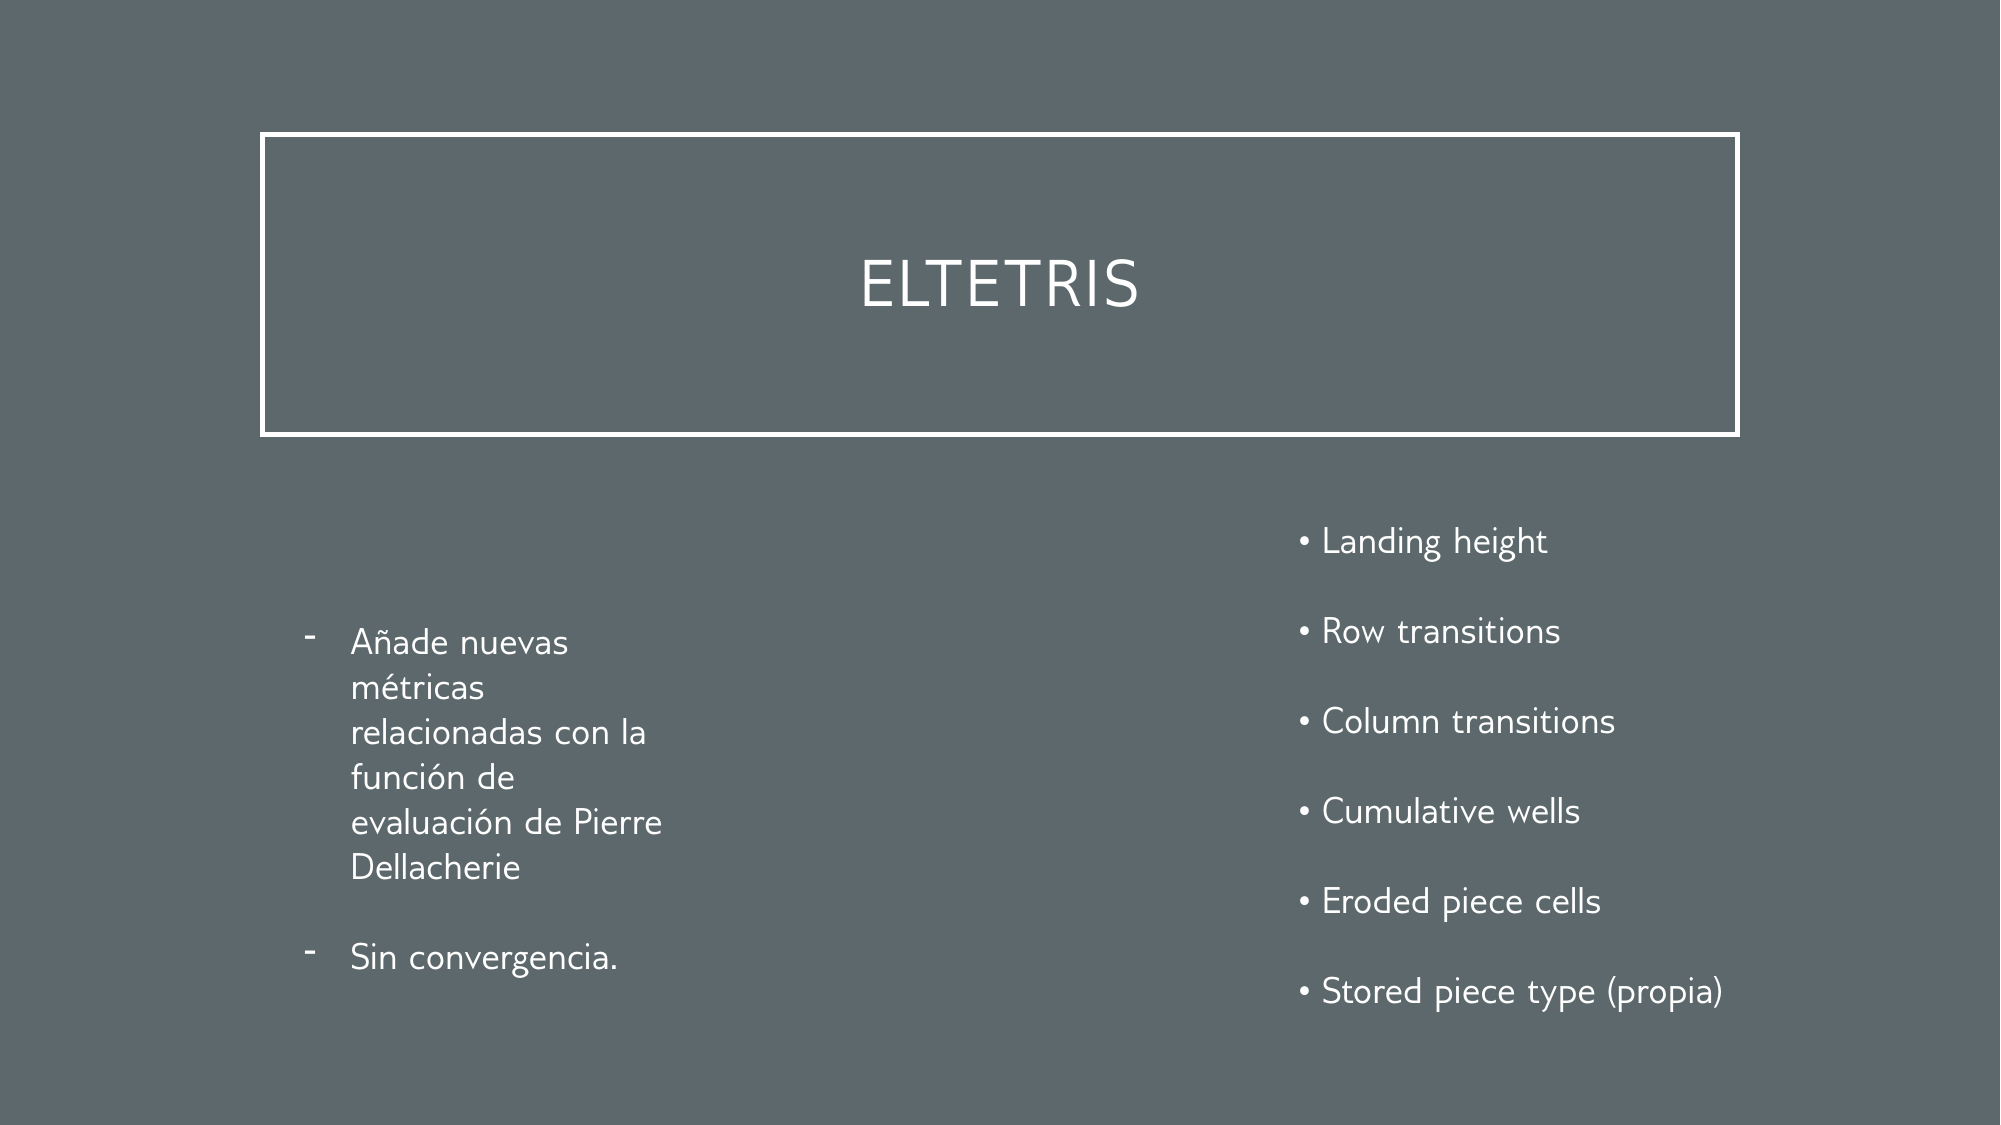

# ELTETRIS
• Landing height

• Row transitions

• Column transitions

• Cumulative wells

• Eroded piece cells

• Stored piece type (propia)
Añade nuevas métricas relacionadas con la función de evaluación de Pierre Dellacherie

Sin convergencia.